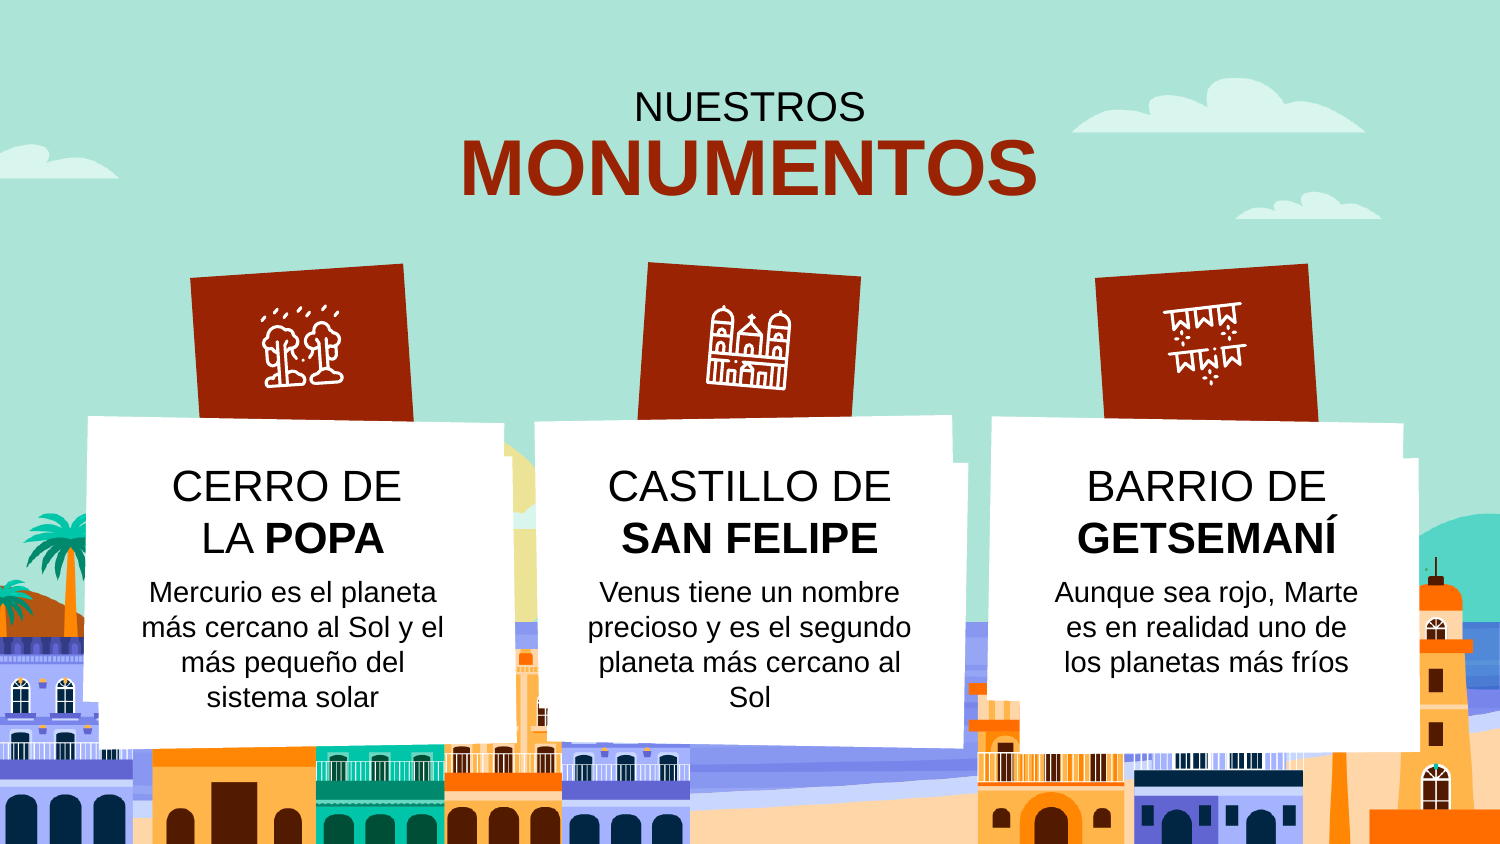

NUESTROS MONUMENTOS

CASTILLO DE SAN FELIPE
BARRIO DE GETSEMANÍ
# CERRO DE LA POPA
Mercurio es el planeta más cercano al Sol y el más pequeño del sistema solar
Venus tiene un nombre precioso y es el segundo planeta más cercano al Sol
Aunque sea rojo, Marte es en realidad uno de los planetas más fríos